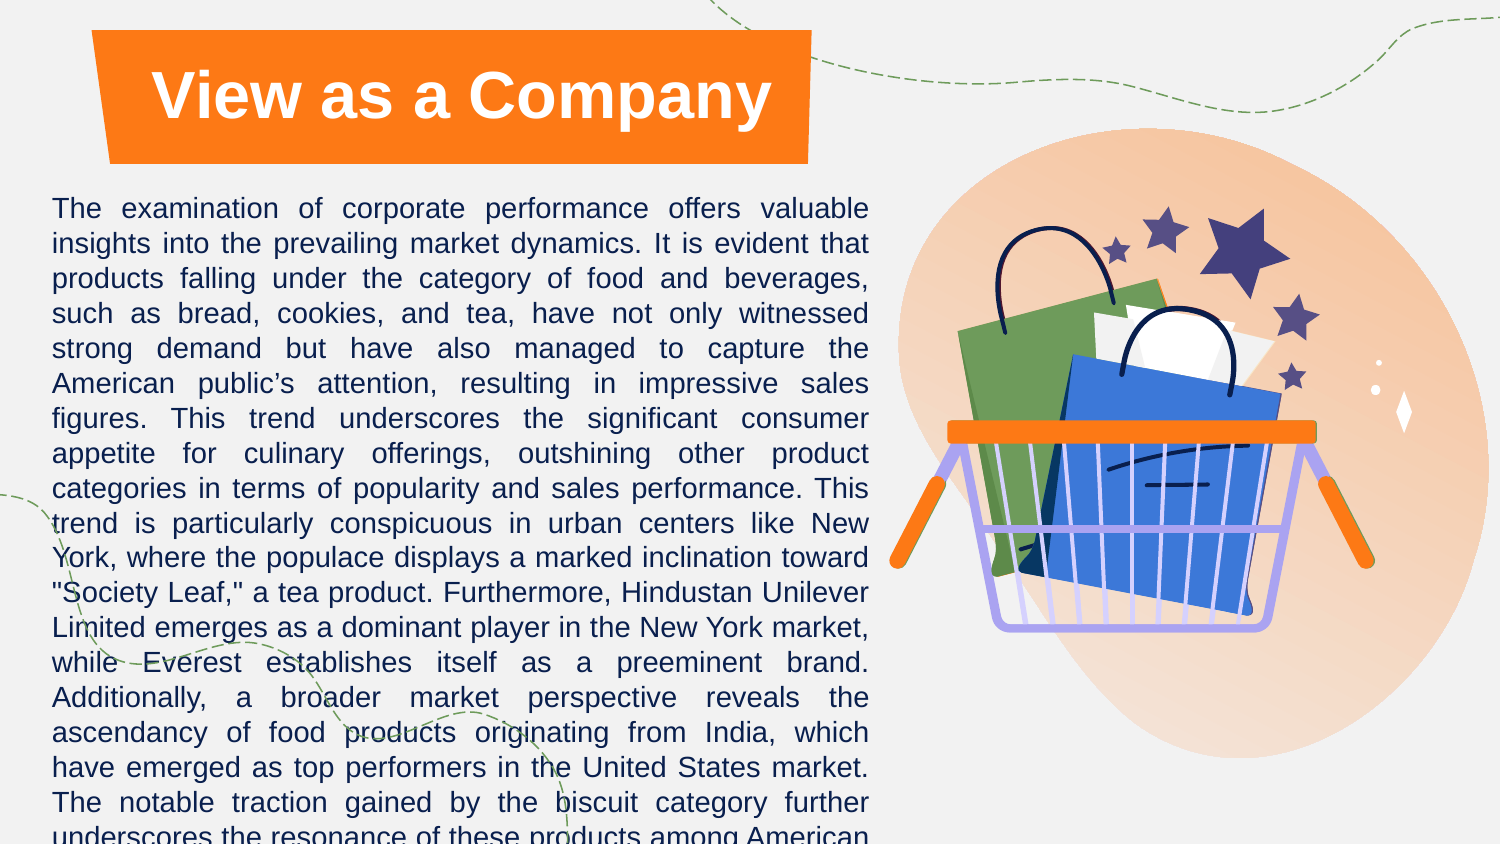

# View as a Company

The examination of corporate performance offers valuable insights into the prevailing market dynamics. It is evident that products falling under the category of food and beverages, such as bread, cookies, and tea, have not only witnessed strong demand but have also managed to capture the American public’s attention, resulting in impressive sales figures. This trend underscores the significant consumer appetite for culinary offerings, outshining other product categories in terms of popularity and sales performance. This trend is particularly conspicuous in urban centers like New York, where the populace displays a marked inclination toward "Society Leaf," a tea product. Furthermore, Hindustan Unilever Limited emerges as a dominant player in the New York market, while Everest establishes itself as a preeminent brand. Additionally, a broader market perspective reveals the ascendancy of food products originating from India, which have emerged as top performers in the United States market. The notable traction gained by the biscuit category further underscores the resonance of these products among American consumers.